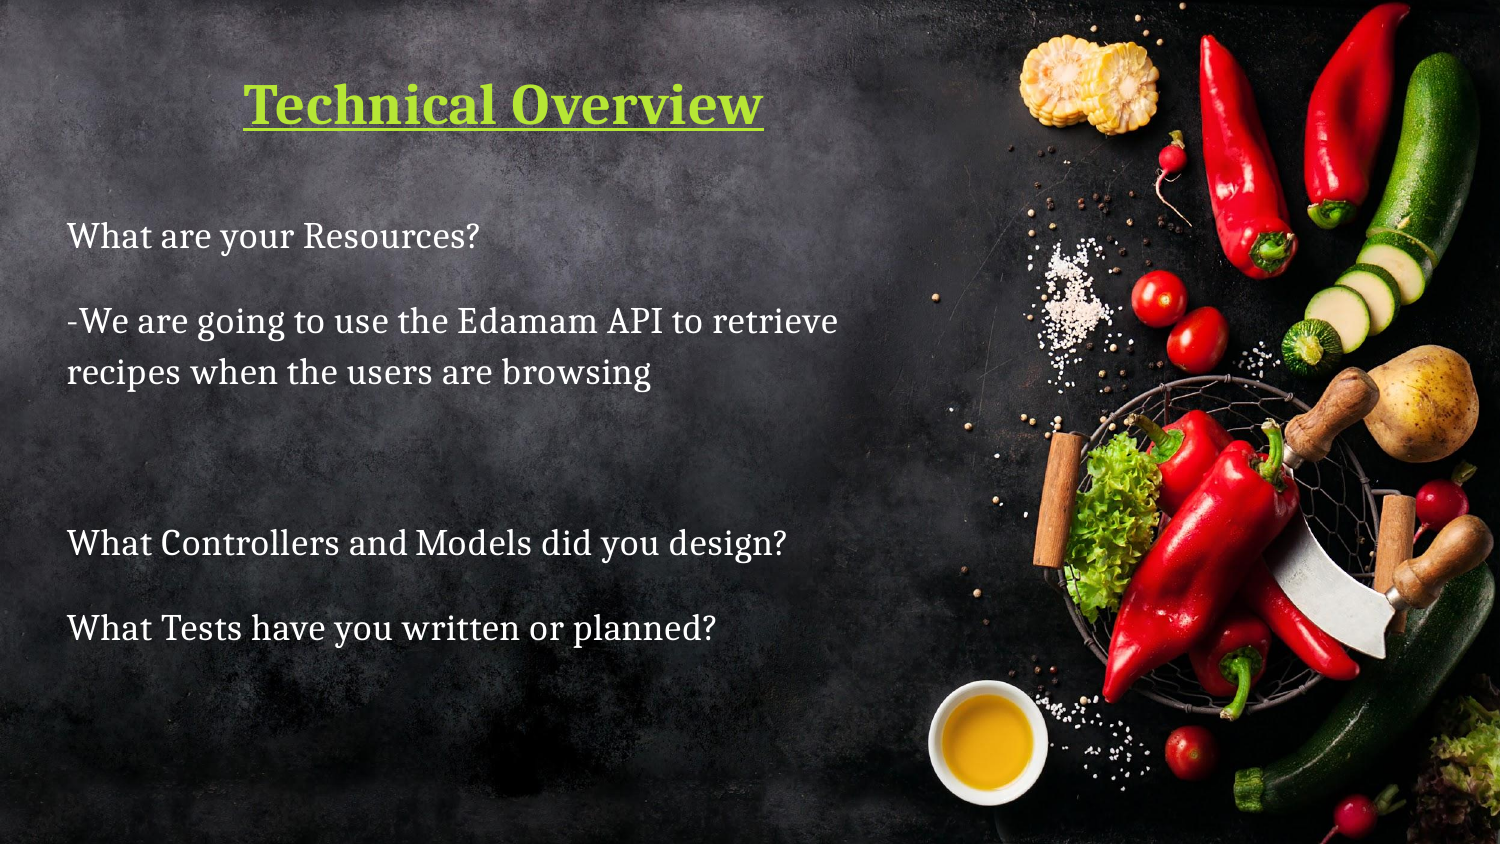

# Technical Overview
What are your Resources?
-We are going to use the Edamam API to retrieve recipes when the users are browsing

What Controllers and Models did you design?
What Tests have you written or planned?